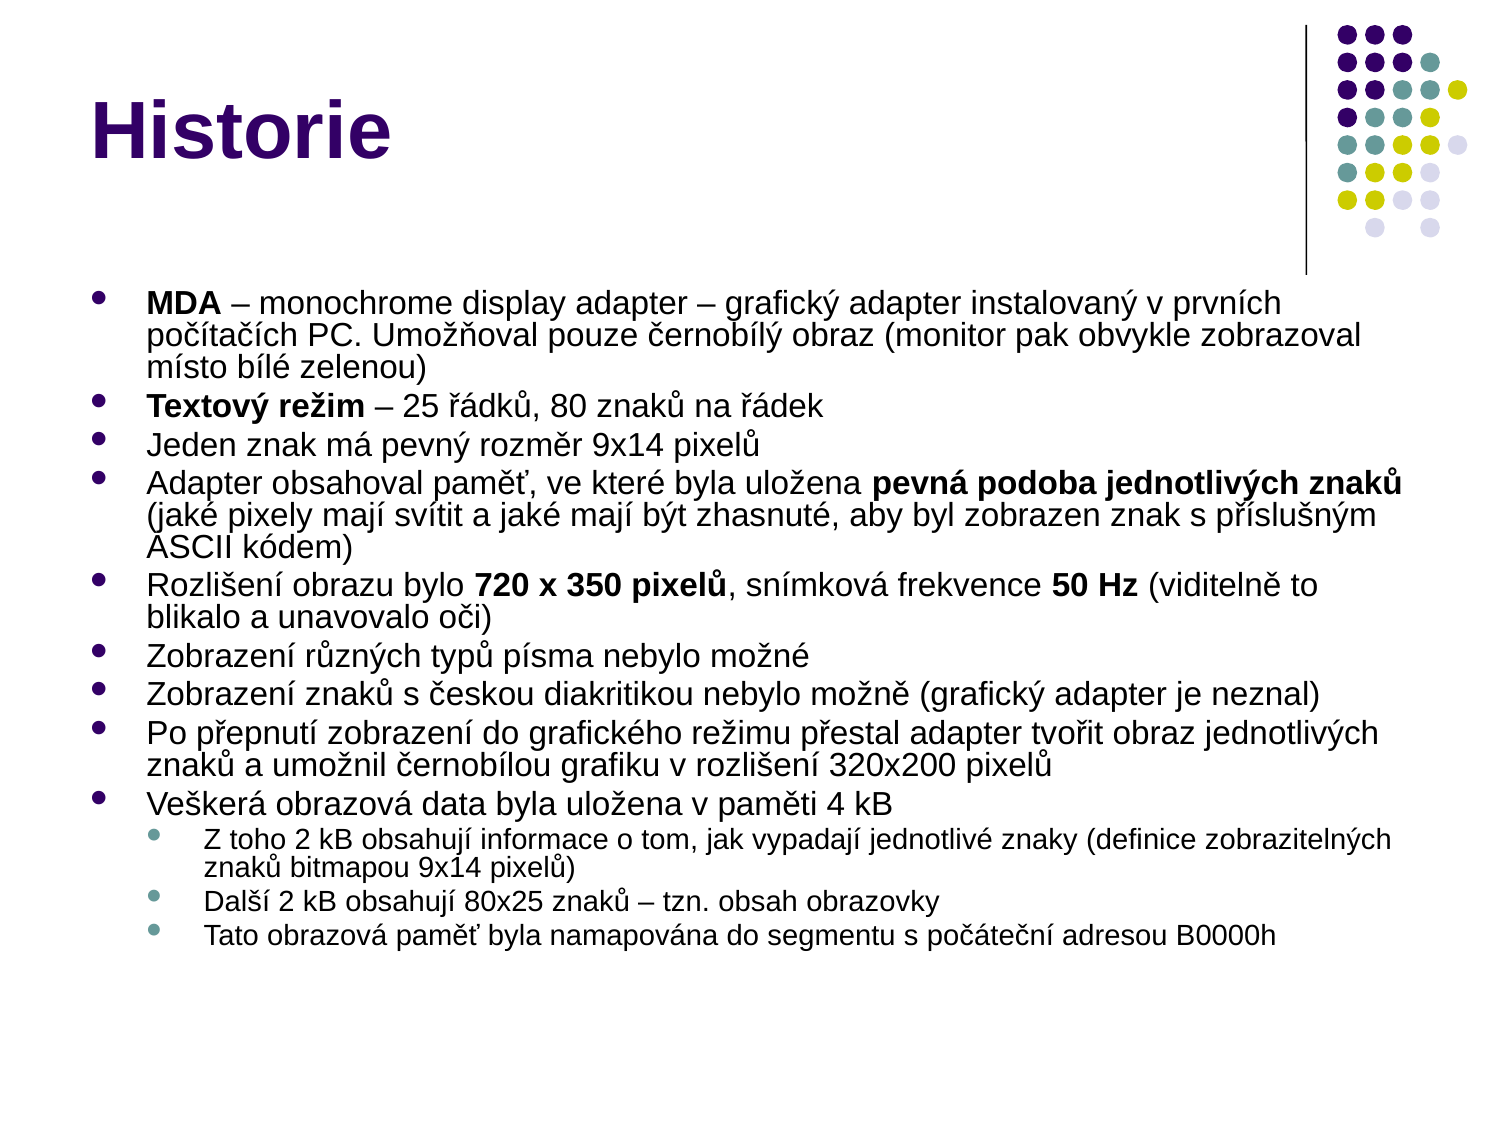

Historie
MDA – monochrome display adapter – grafický adapter instalovaný v prvních počítačích PC. Umožňoval pouze černobílý obraz (monitor pak obvykle zobrazoval místo bílé zelenou)
Textový režim – 25 řádků, 80 znaků na řádek
Jeden znak má pevný rozměr 9x14 pixelů
Adapter obsahoval paměť, ve které byla uložena pevná podoba jednotlivých znaků (jaké pixely mají svítit a jaké mají být zhasnuté, aby byl zobrazen znak s příslušným ASCII kódem)
Rozlišení obrazu bylo 720 x 350 pixelů, snímková frekvence 50 Hz (viditelně to blikalo a unavovalo oči)
Zobrazení různých typů písma nebylo možné
Zobrazení znaků s českou diakritikou nebylo možně (grafický adapter je neznal)
Po přepnutí zobrazení do grafického režimu přestal adapter tvořit obraz jednotlivých znaků a umožnil černobílou grafiku v rozlišení 320x200 pixelů
Veškerá obrazová data byla uložena v paměti 4 kB
Z toho 2 kB obsahují informace o tom, jak vypadají jednotlivé znaky (definice zobrazitelných znaků bitmapou 9x14 pixelů)
Další 2 kB obsahují 80x25 znaků – tzn. obsah obrazovky
Tato obrazová paměť byla namapována do segmentu s počáteční adresou B0000h